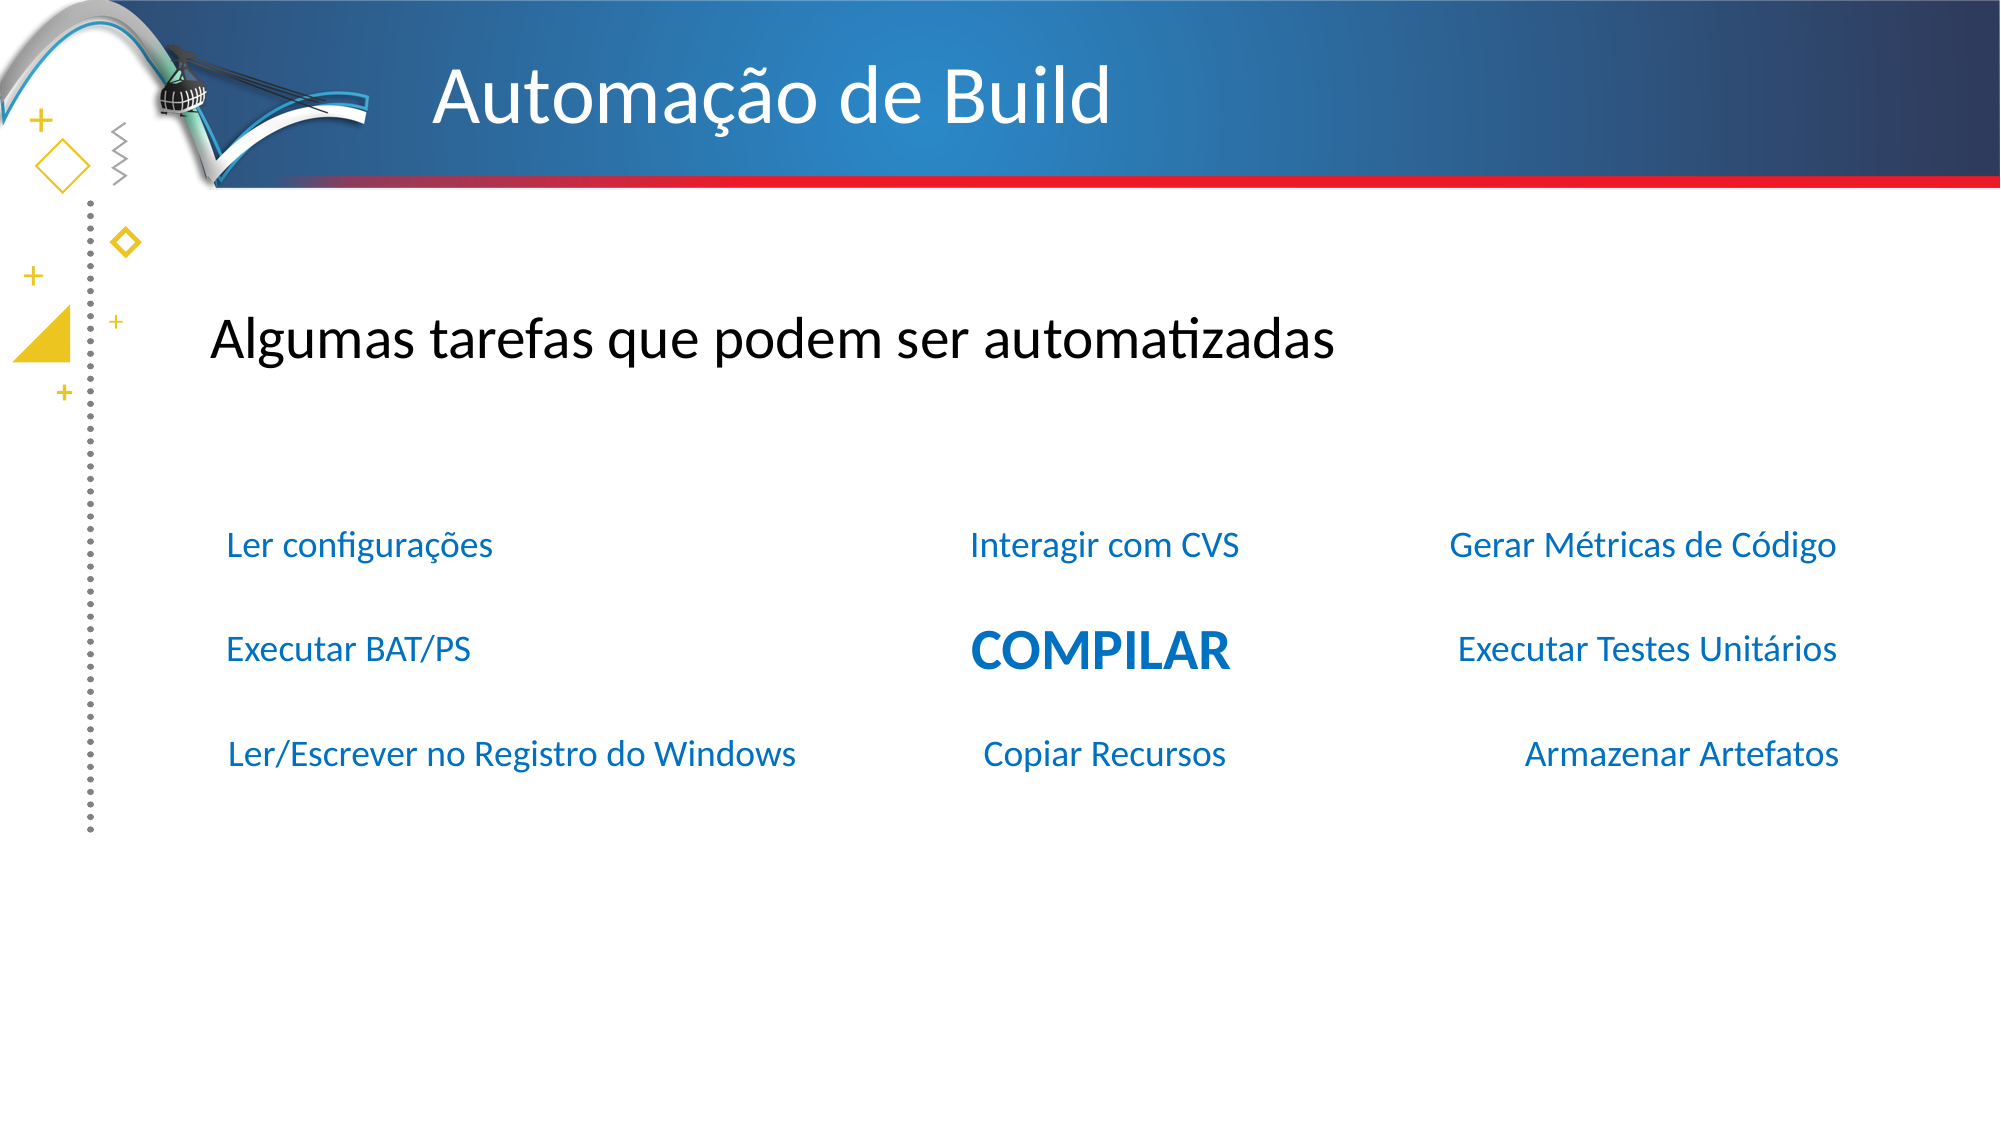

# Automação de Build
Algumas tarefas que podem ser automatizadas

Ler configurações
Interagir com CVS
Gerar Métricas de Código
COMPILAR
Executar BAT/PS
Executar Testes Unitários
Ler/Escrever no Registro do Windows
Copiar Recursos
Armazenar Artefatos